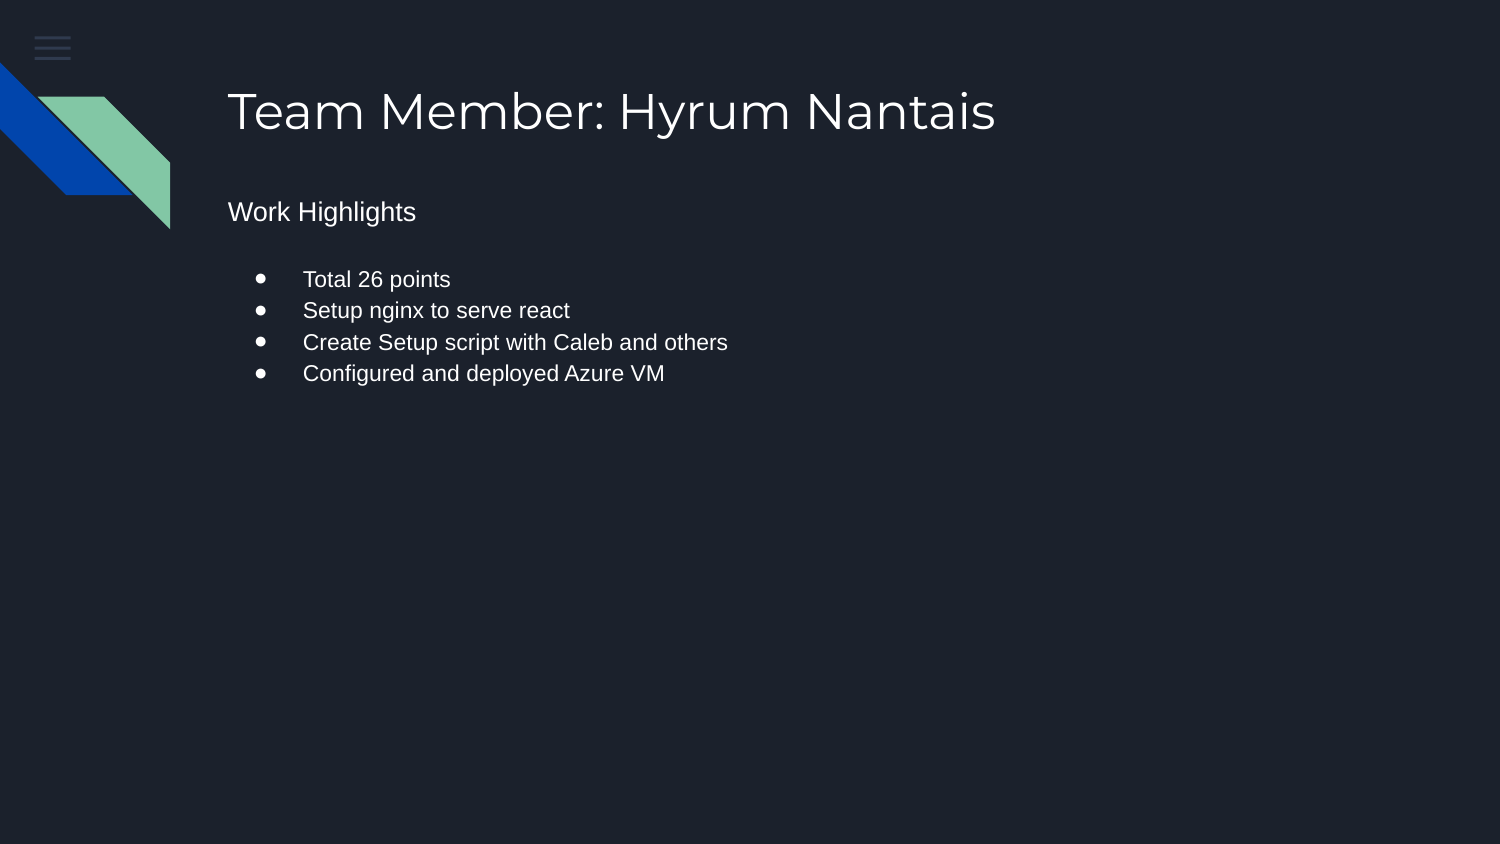

# Team Member: Hyrum Nantais
Work Highlights
Total 26 points
Setup nginx to serve react
Create Setup script with Caleb and others
Configured and deployed Azure VM